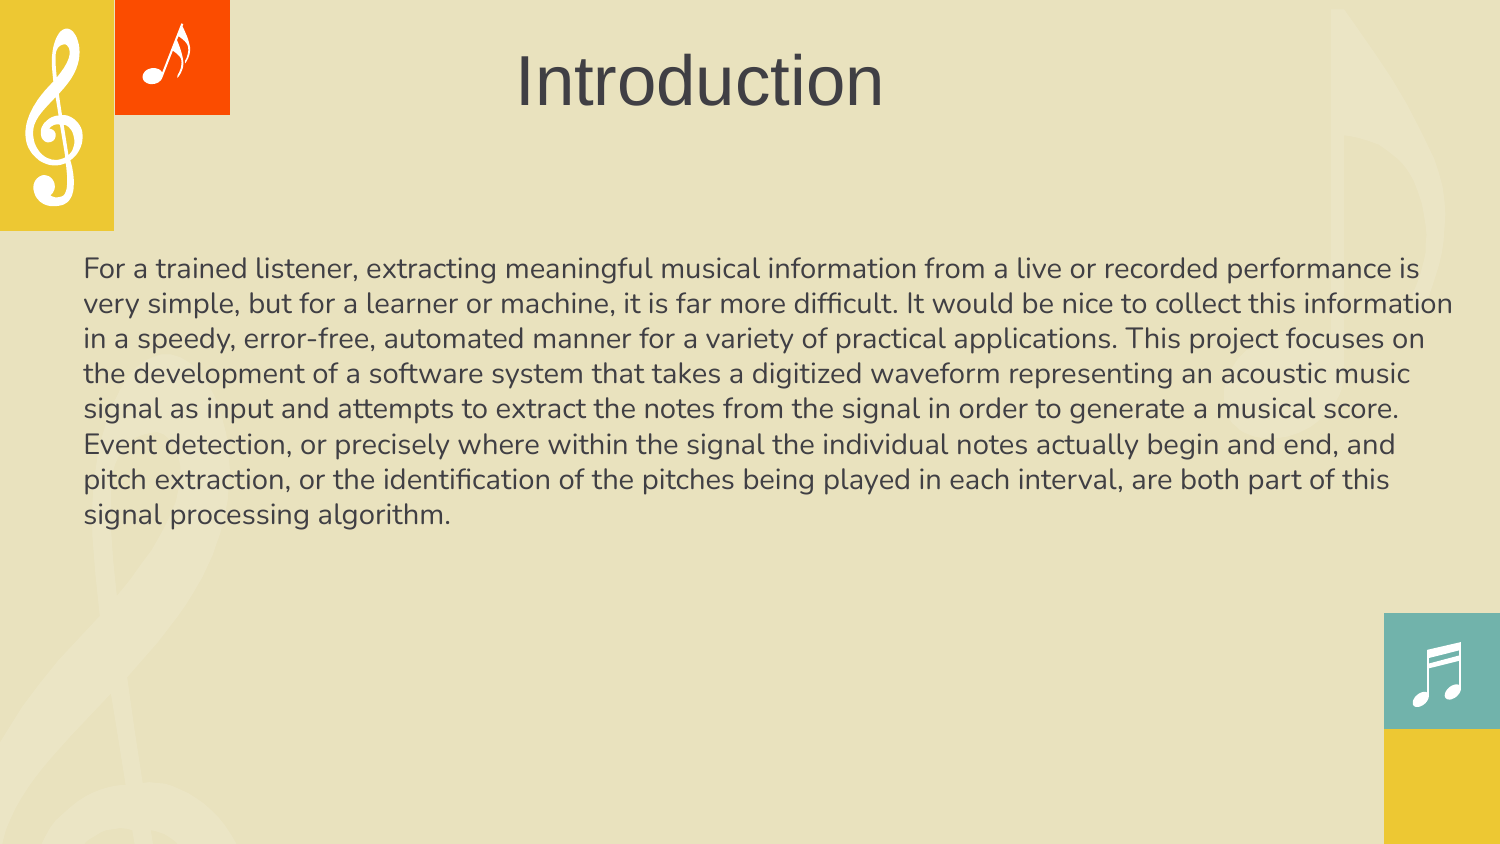

# Introduction
For a trained listener, extracting meaningful musical information from a live or recorded performance is very simple, but for a learner or machine, it is far more difficult. It would be nice to collect this information in a speedy, error-free, automated manner for a variety of practical applications. This project focuses on the development of a software system that takes a digitized waveform representing an acoustic music signal as input and attempts to extract the notes from the signal in order to generate a musical score. Event detection, or precisely where within the signal the individual notes actually begin and end, and pitch extraction, or the identification of the pitches being played in each interval, are both part of this signal processing algorithm.